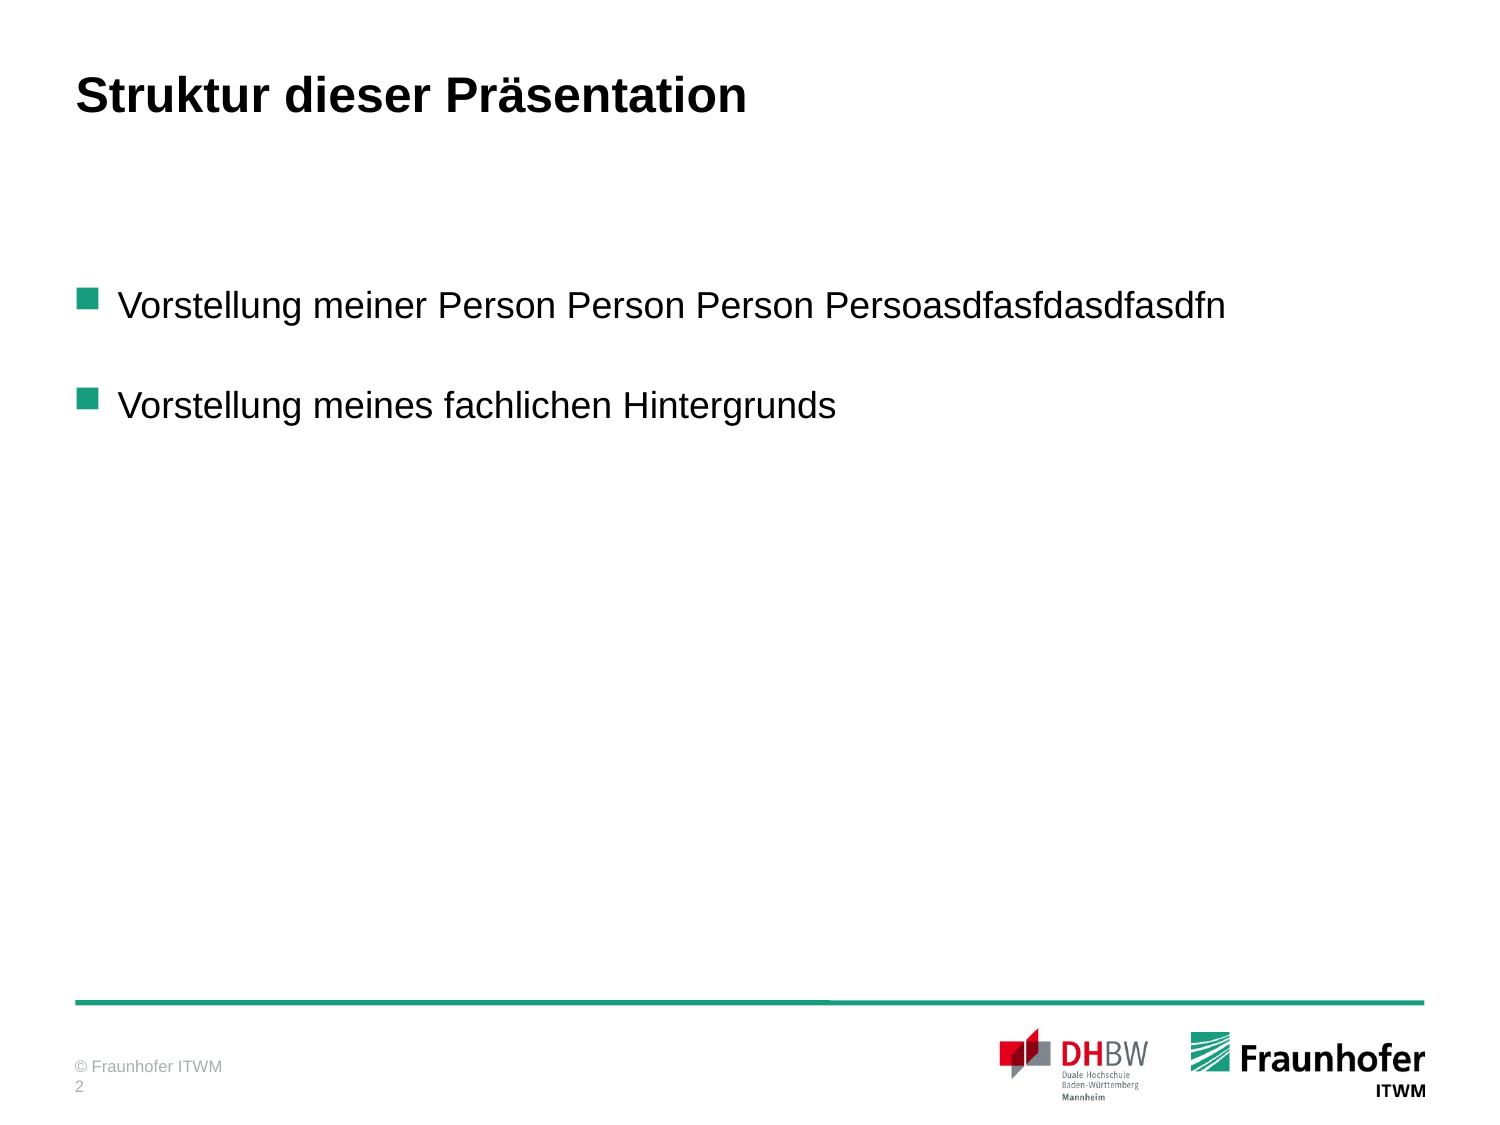

# Struktur dieser Präsentation
Vorstellung meiner Person Person Person Persoasdfasfdasdfasdfn
Vorstellung meines fachlichen Hintergrunds